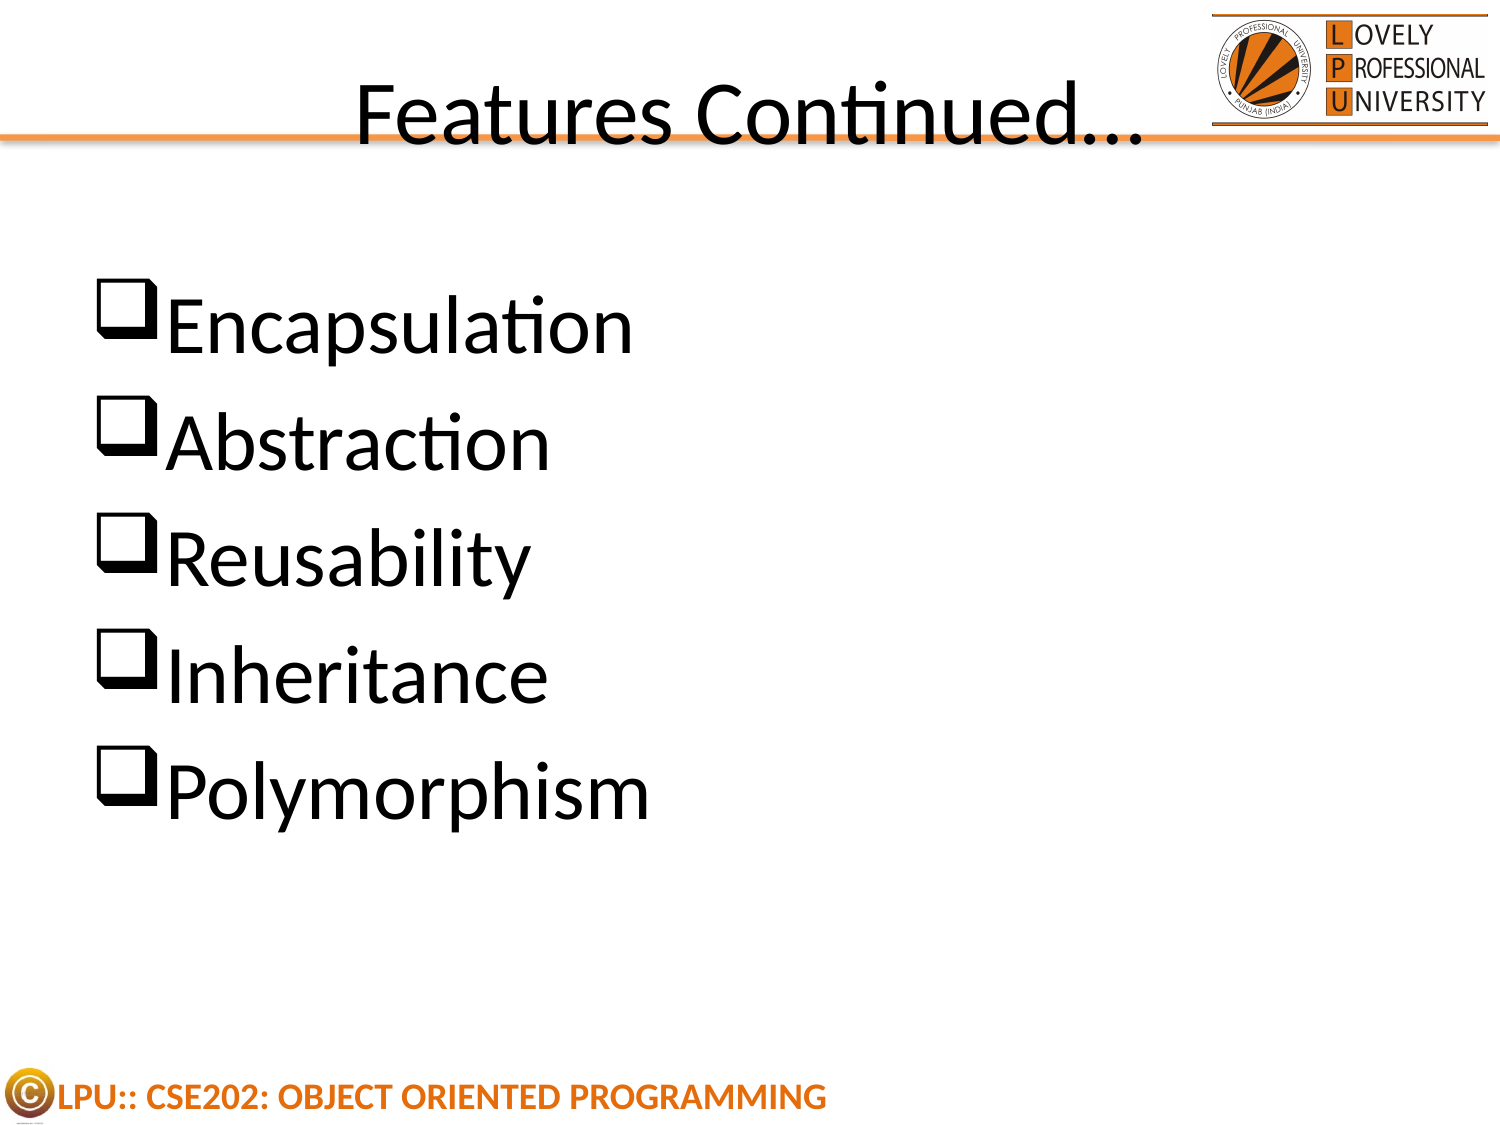

# Features Continued…
Encapsulation
Abstraction
Reusability
Inheritance
Polymorphism